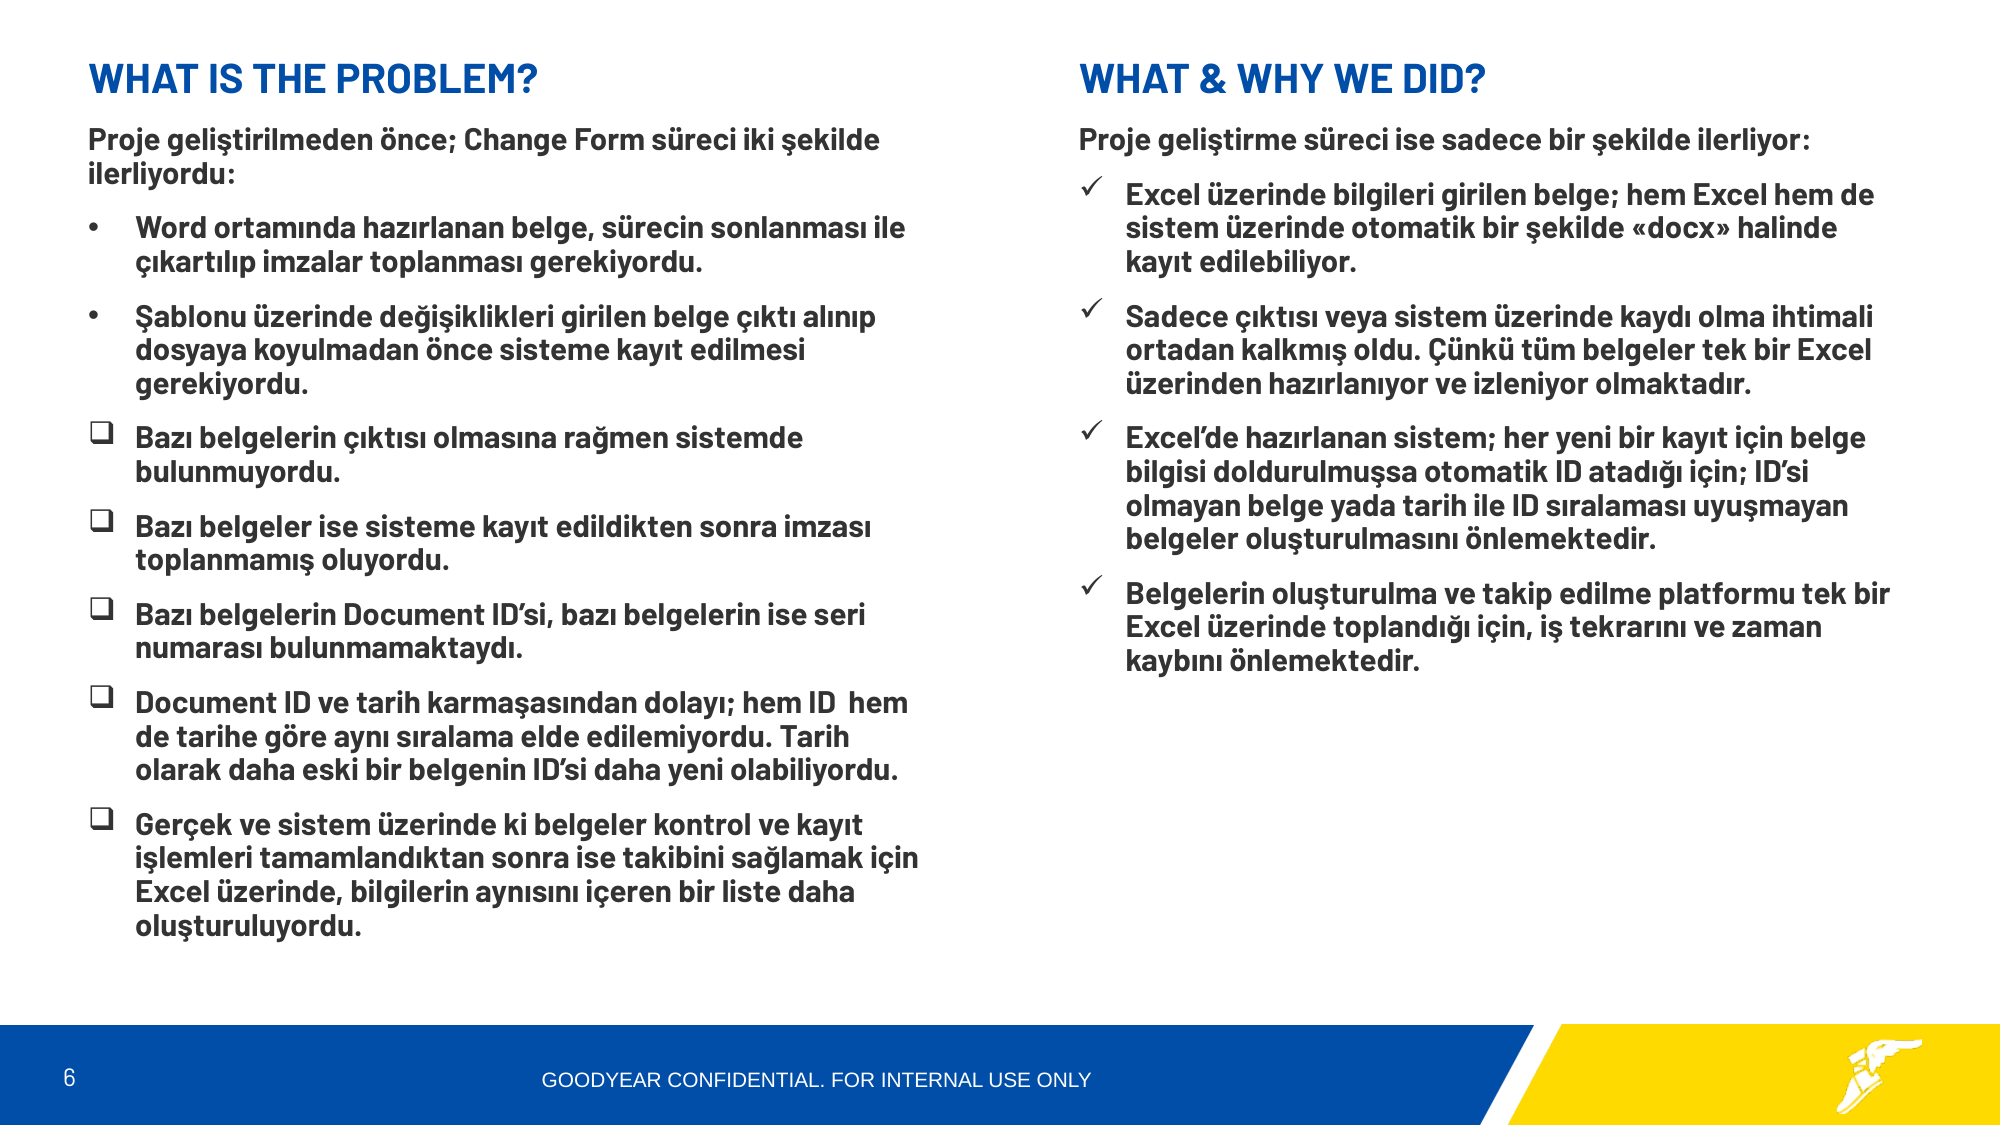

WHAT IS THE PROBLEM?
Proje geliştirilmeden önce; Change Form süreci iki şekilde ilerliyordu:
Word ortamında hazırlanan belge, sürecin sonlanması ile çıkartılıp imzalar toplanması gerekiyordu.
Şablonu üzerinde değişiklikleri girilen belge çıktı alınıp dosyaya koyulmadan önce sisteme kayıt edilmesi gerekiyordu.
Bazı belgelerin çıktısı olmasına rağmen sistemde bulunmuyordu.
Bazı belgeler ise sisteme kayıt edildikten sonra imzası toplanmamış oluyordu.
Bazı belgelerin Document ID’si, bazı belgelerin ise seri numarası bulunmamaktaydı.
Document ID ve tarih karmaşasından dolayı; hem ID  hem de tarihe göre aynı sıralama elde edilemiyordu. Tarih olarak daha eski bir belgenin ID’si daha yeni olabiliyordu.
Gerçek ve sistem üzerinde ki belgeler kontrol ve kayıt işlemleri tamamlandıktan sonra ise takibini sağlamak için Excel üzerinde, bilgilerin aynısını içeren bir liste daha oluşturuluyordu.
WHAT & WHY WE DID?
Proje geliştirme süreci ise sadece bir şekilde ilerliyor:
Excel üzerinde bilgileri girilen belge; hem Excel hem de sistem üzerinde otomatik bir şekilde «docx» halinde kayıt edilebiliyor.
Sadece çıktısı veya sistem üzerinde kaydı olma ihtimali ortadan kalkmış oldu. Çünkü tüm belgeler tek bir Excel üzerinden hazırlanıyor ve izleniyor olmaktadır.
Excel’de hazırlanan sistem; her yeni bir kayıt için belge bilgisi doldurulmuşsa otomatik ID atadığı için; ID’si olmayan belge yada tarih ile ID sıralaması uyuşmayan belgeler oluşturulmasını önlemektedir.
Belgelerin oluşturulma ve takip edilme platformu tek bir Excel üzerinde toplandığı için, iş tekrarını ve zaman kaybını önlemektedir.